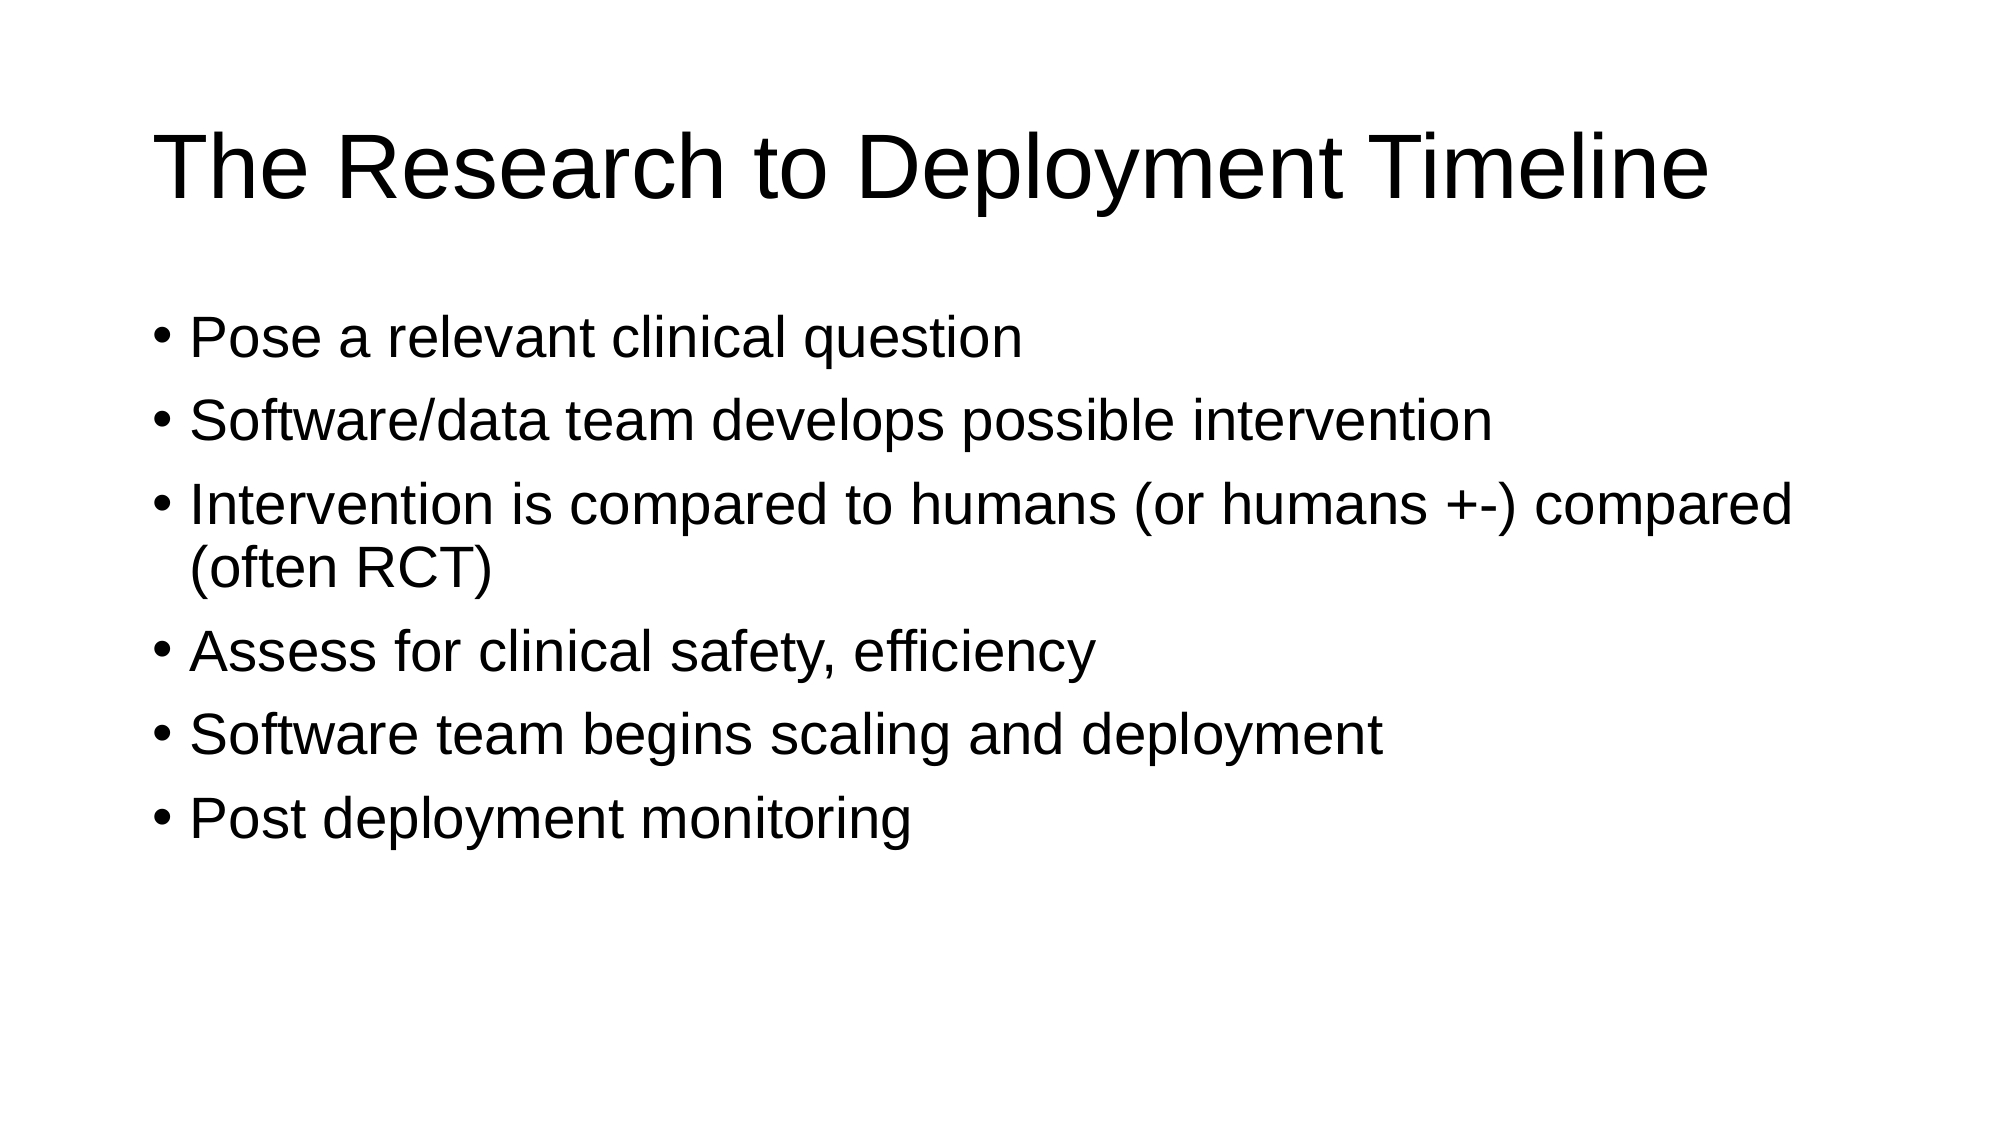

# The Research to Deployment Timeline
Pose a relevant clinical question
Software/data team develops possible intervention
Intervention is compared to humans (or humans +-) compared (often RCT)
Assess for clinical safety, efficiency
Software team begins scaling and deployment
Post deployment monitoring